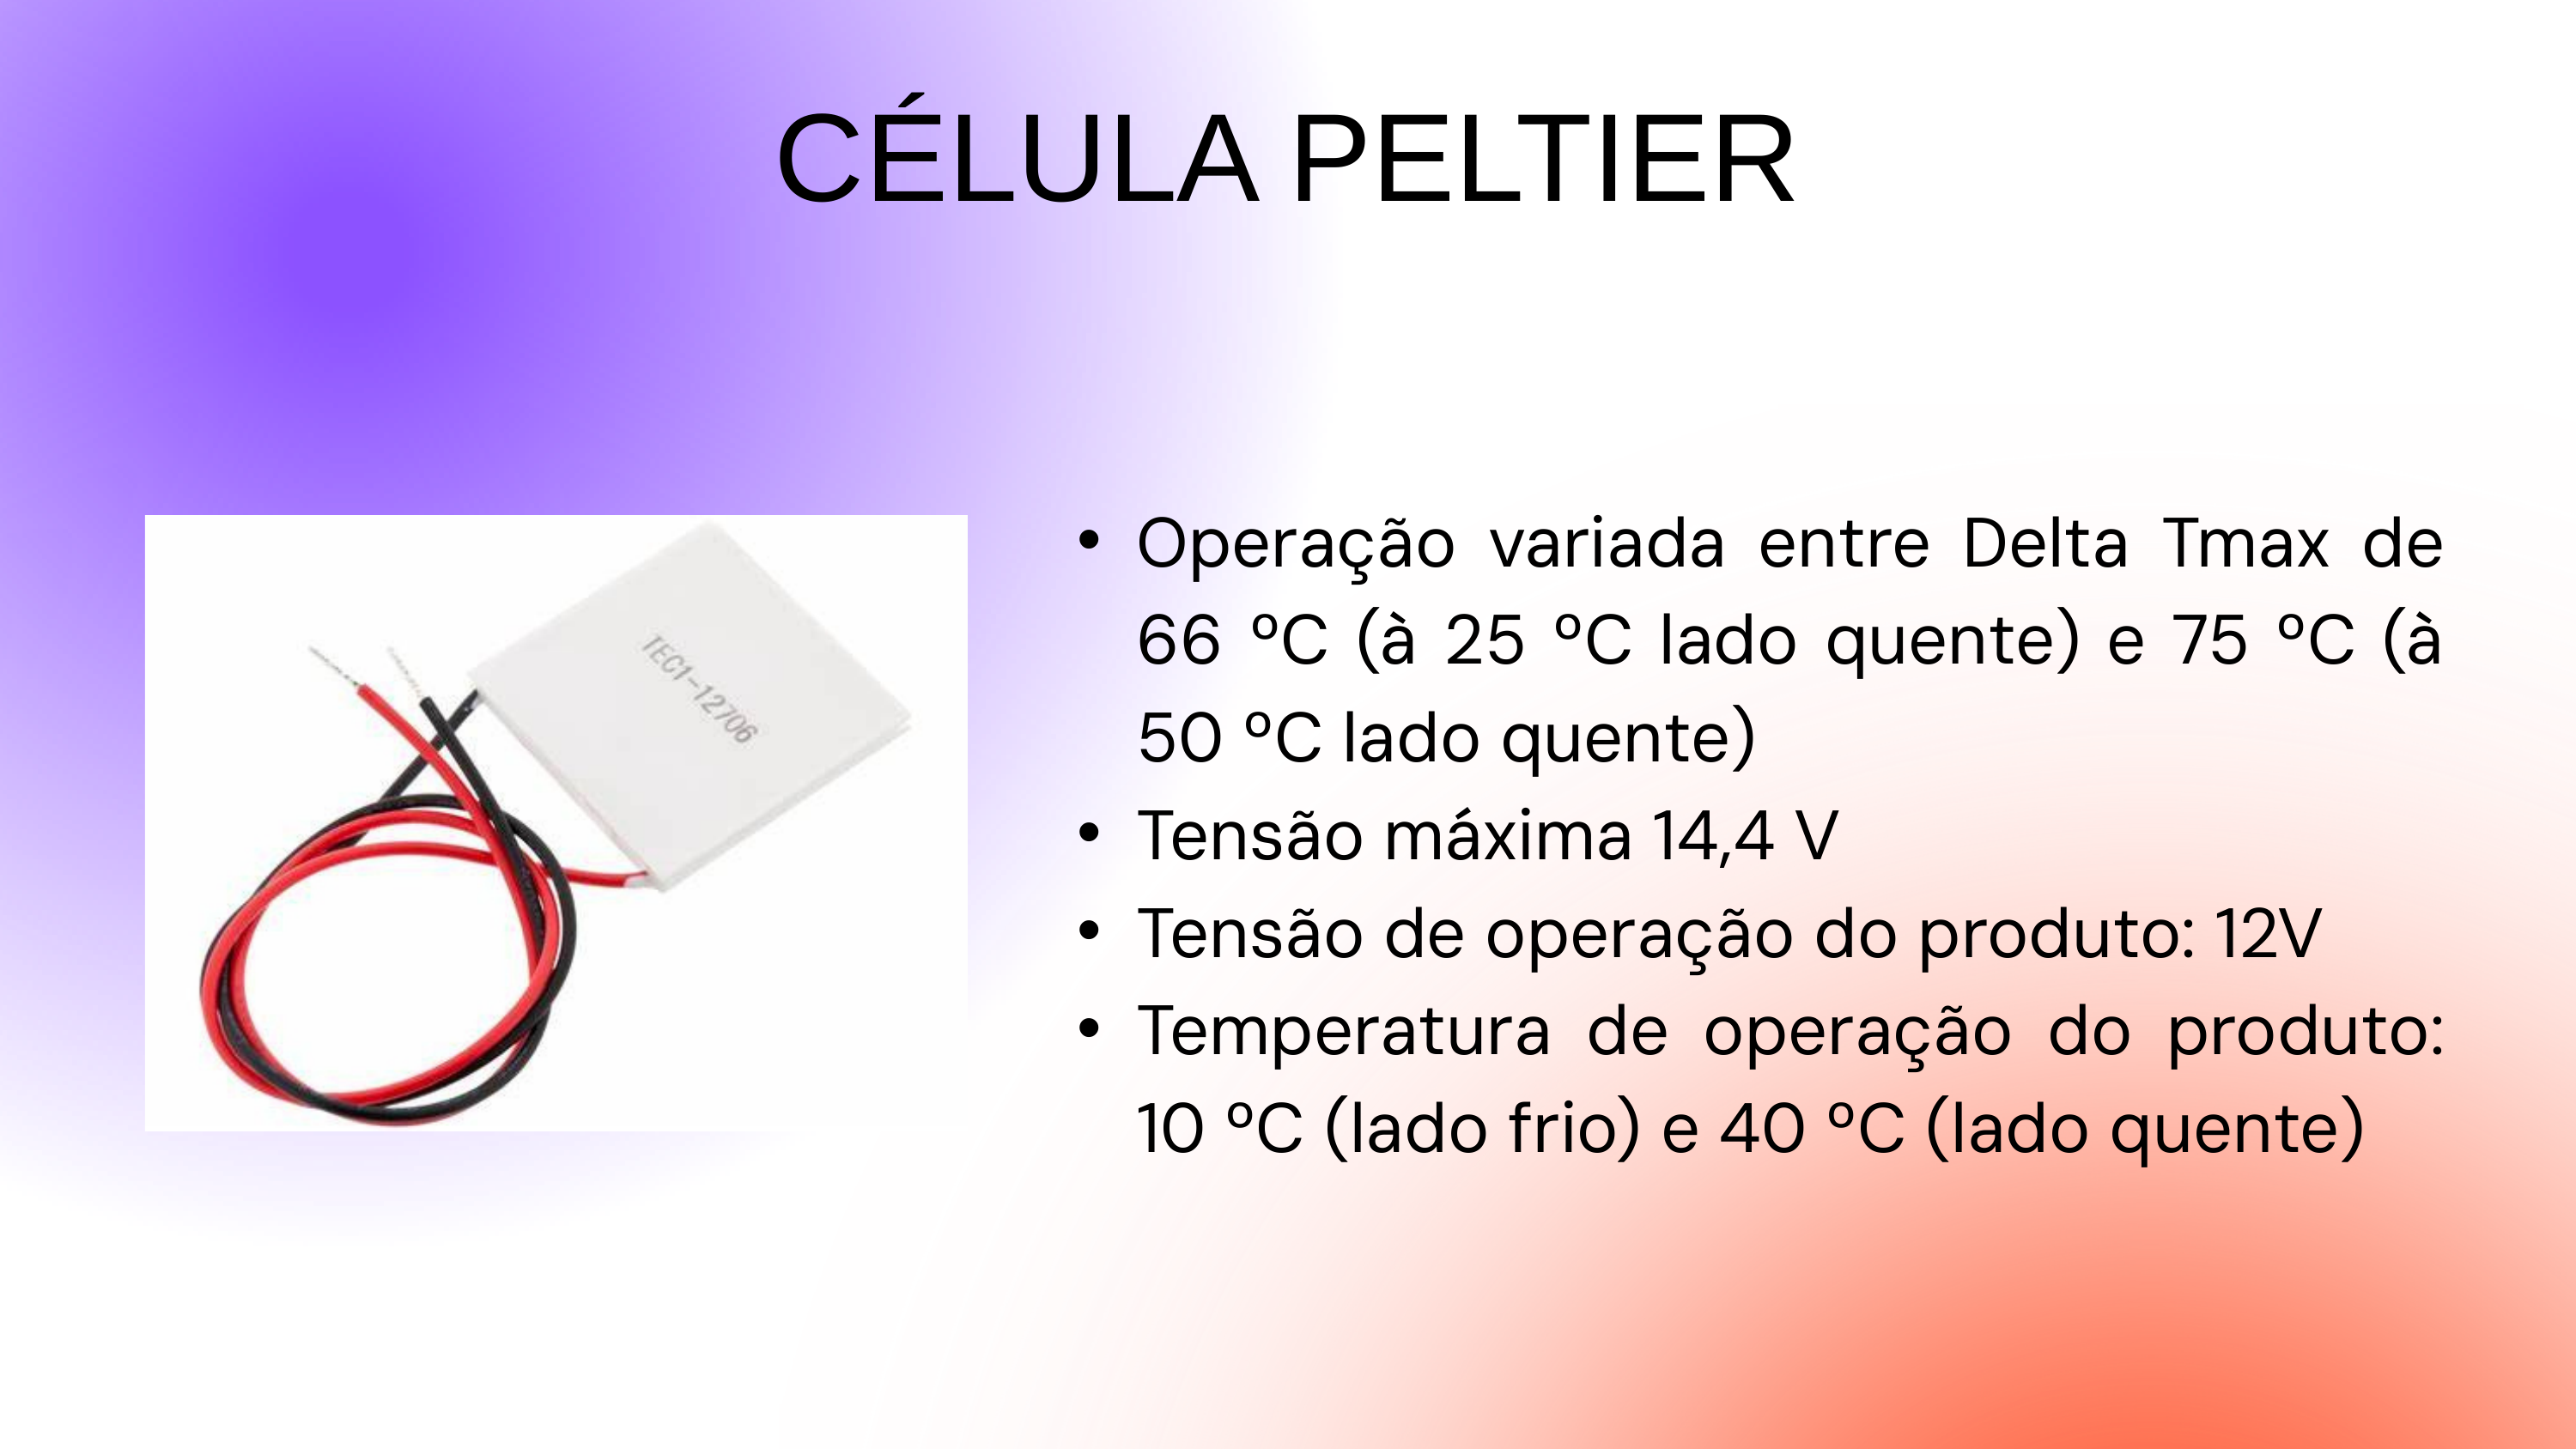

CÉLULA PELTIER

Operação variada entre Delta Tmax de 66 ºC (à 25 ºC lado quente) e 75 ºC (à 50 ºC lado quente)
Tensão máxima 14,4 V
Tensão de operação do produto: 12V
Temperatura de operação do produto: 10 ºC (lado frio) e 40 ºC (lado quente)